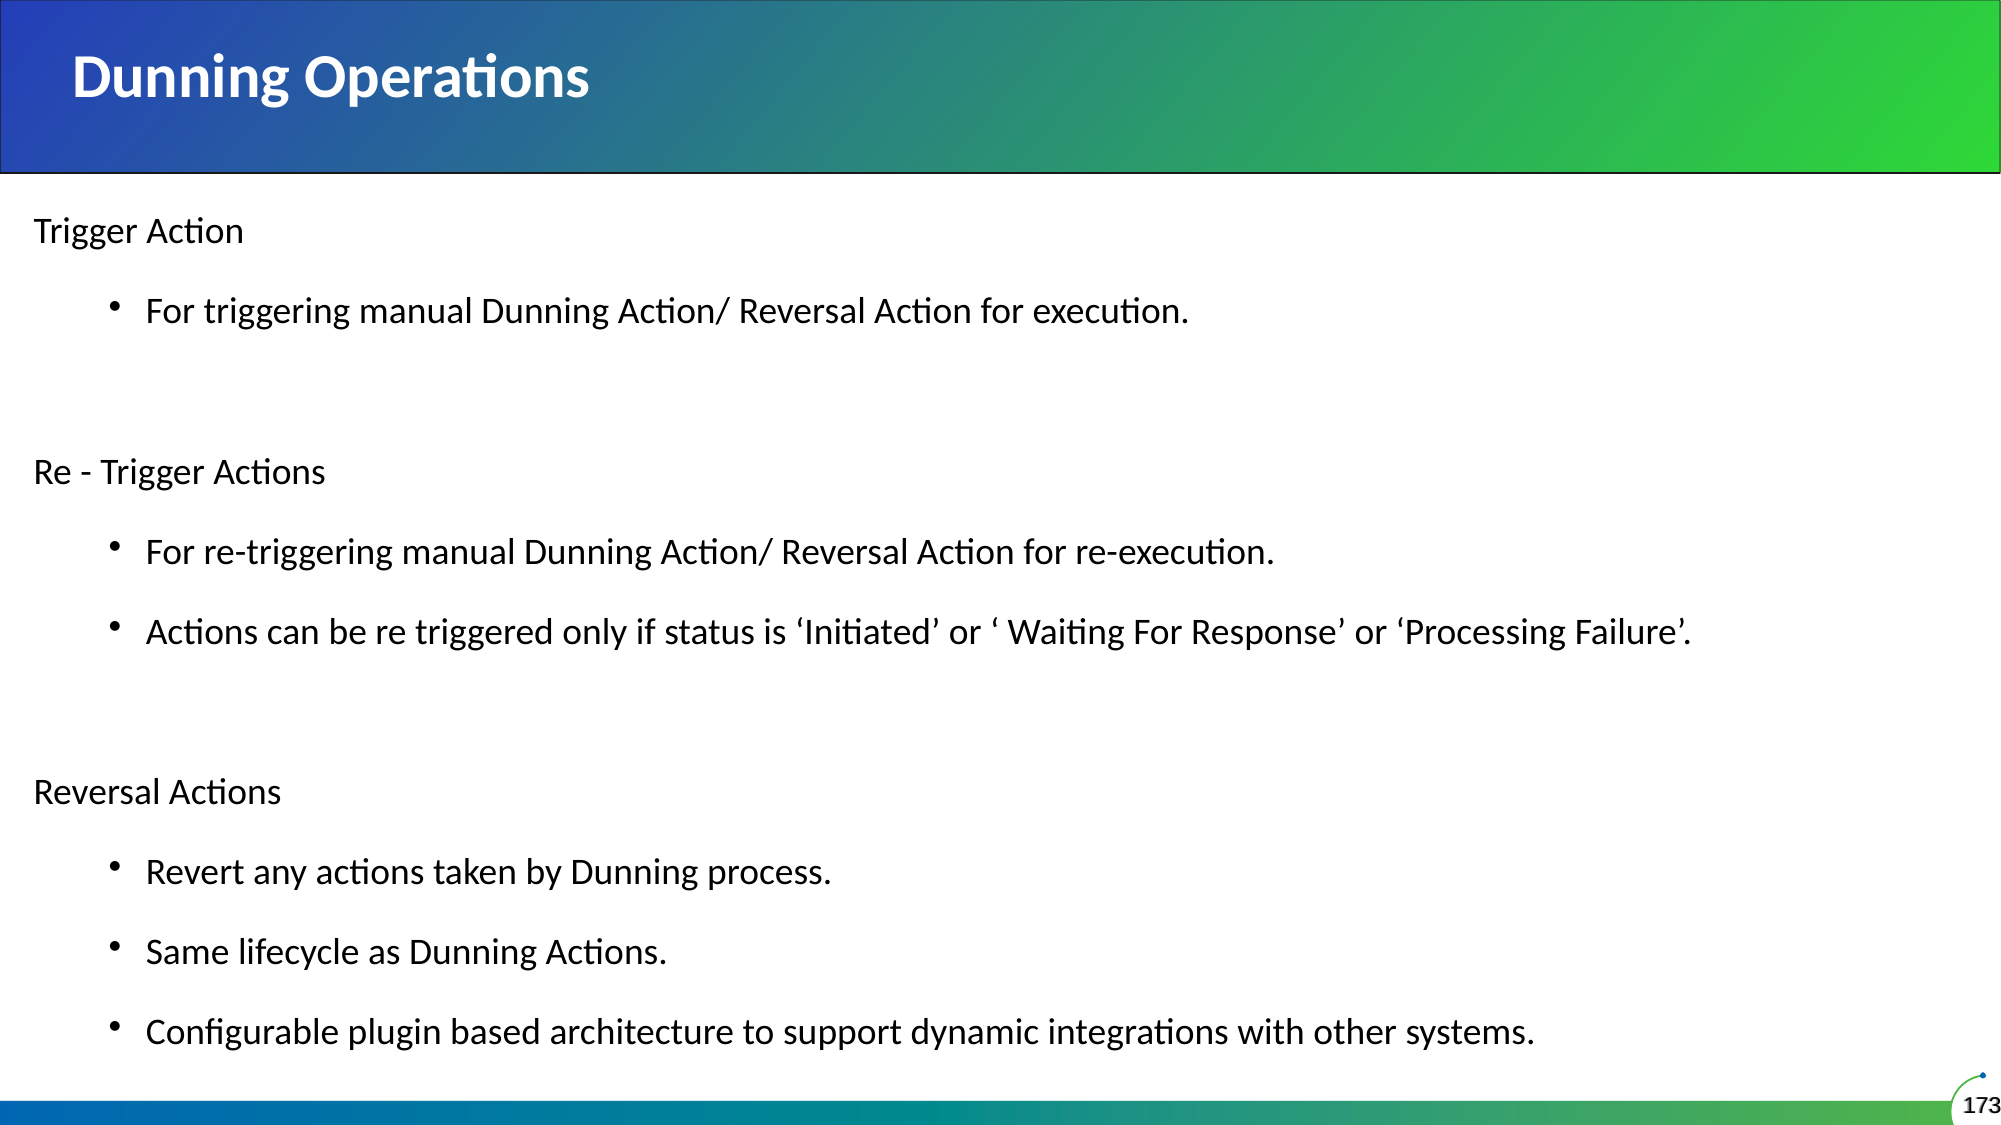

# Dunning Operations
Trigger Action
For triggering manual Dunning Action/ Reversal Action for execution.

Re - Trigger Actions
For re-triggering manual Dunning Action/ Reversal Action for re-execution.
Actions can be re triggered only if status is ‘Initiated’ or ‘ Waiting For Response’ or ‘Processing Failure’.

Reversal Actions
Revert any actions taken by Dunning process.
Same lifecycle as Dunning Actions.
Configurable plugin based architecture to support dynamic integrations with other systems.